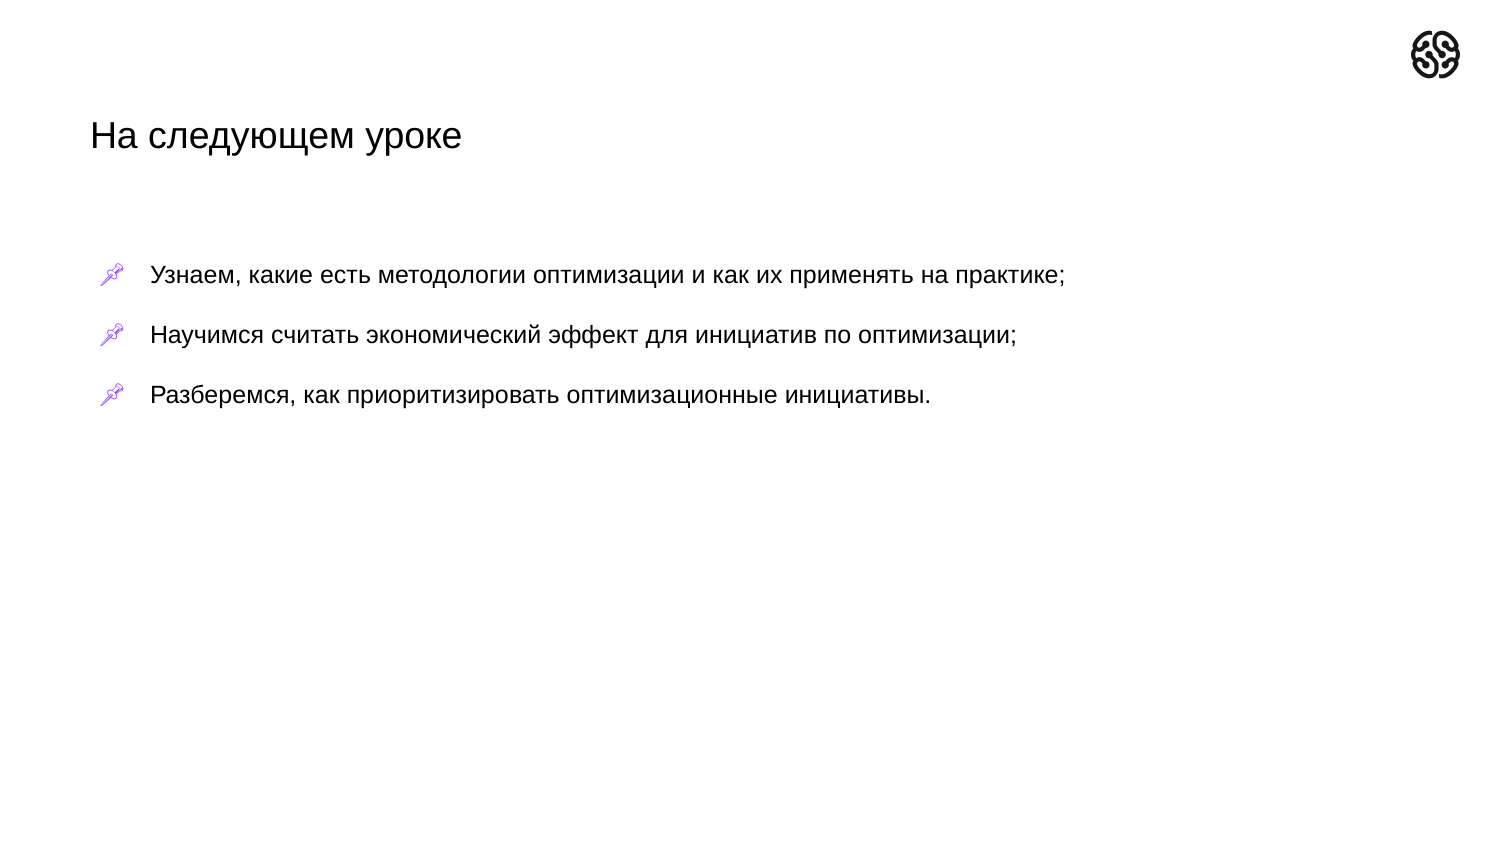

# На следующем уроке
Узнаем, какие есть методологии оптимизации и как их применять на практике;
Научимся считать экономический эффект для инициатив по оптимизации;
Разберемся, как приоритизировать оптимизационные инициативы.